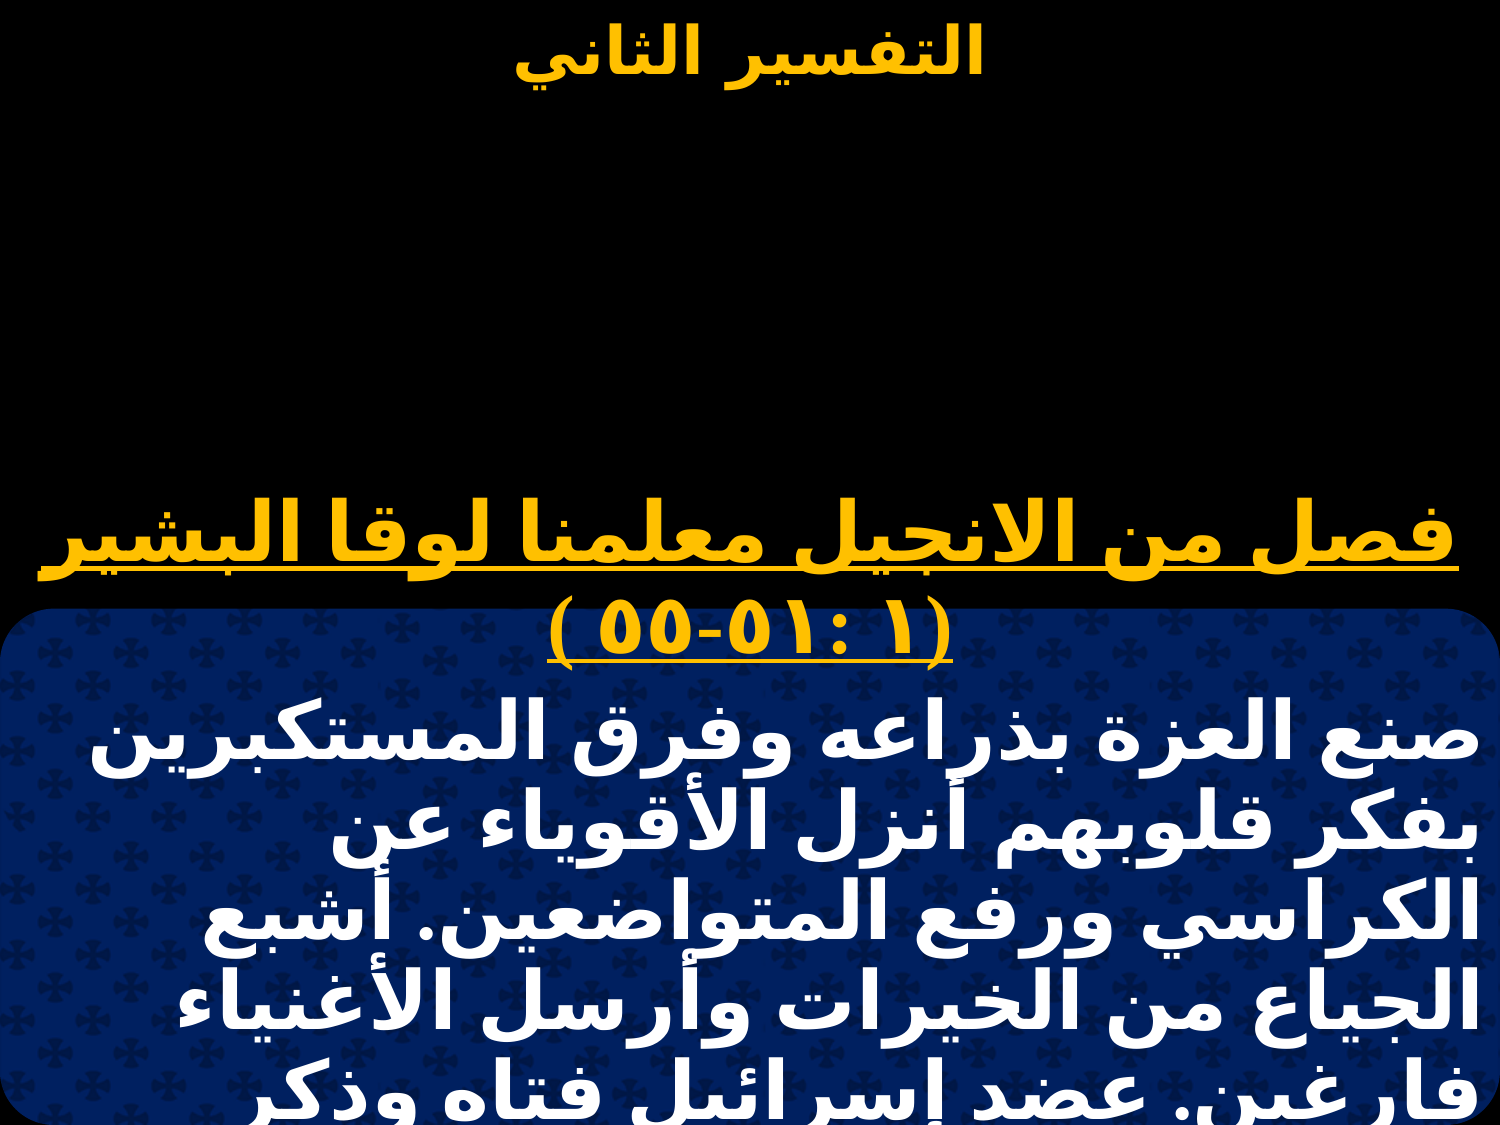

#
| فصل من الانجيل معلمنا لوقا البشير (١ :٥١-٥٥ ) |
| --- |
| صنع العزة بذراعه وفرق المستكبرين بفكر قلوبهم أنزل الأقوياء عن الكراسي ورفع المتواضعين. أشبع الجياع من الخيرات وأرسل الأغنياء فارغين. عضد إسرائيل فتاه وذكر رحمة كالذي قال لآبائنا ابراهيم وزرعه إلى الأبد. والمجد لله دائماً أبدياً آمين. |